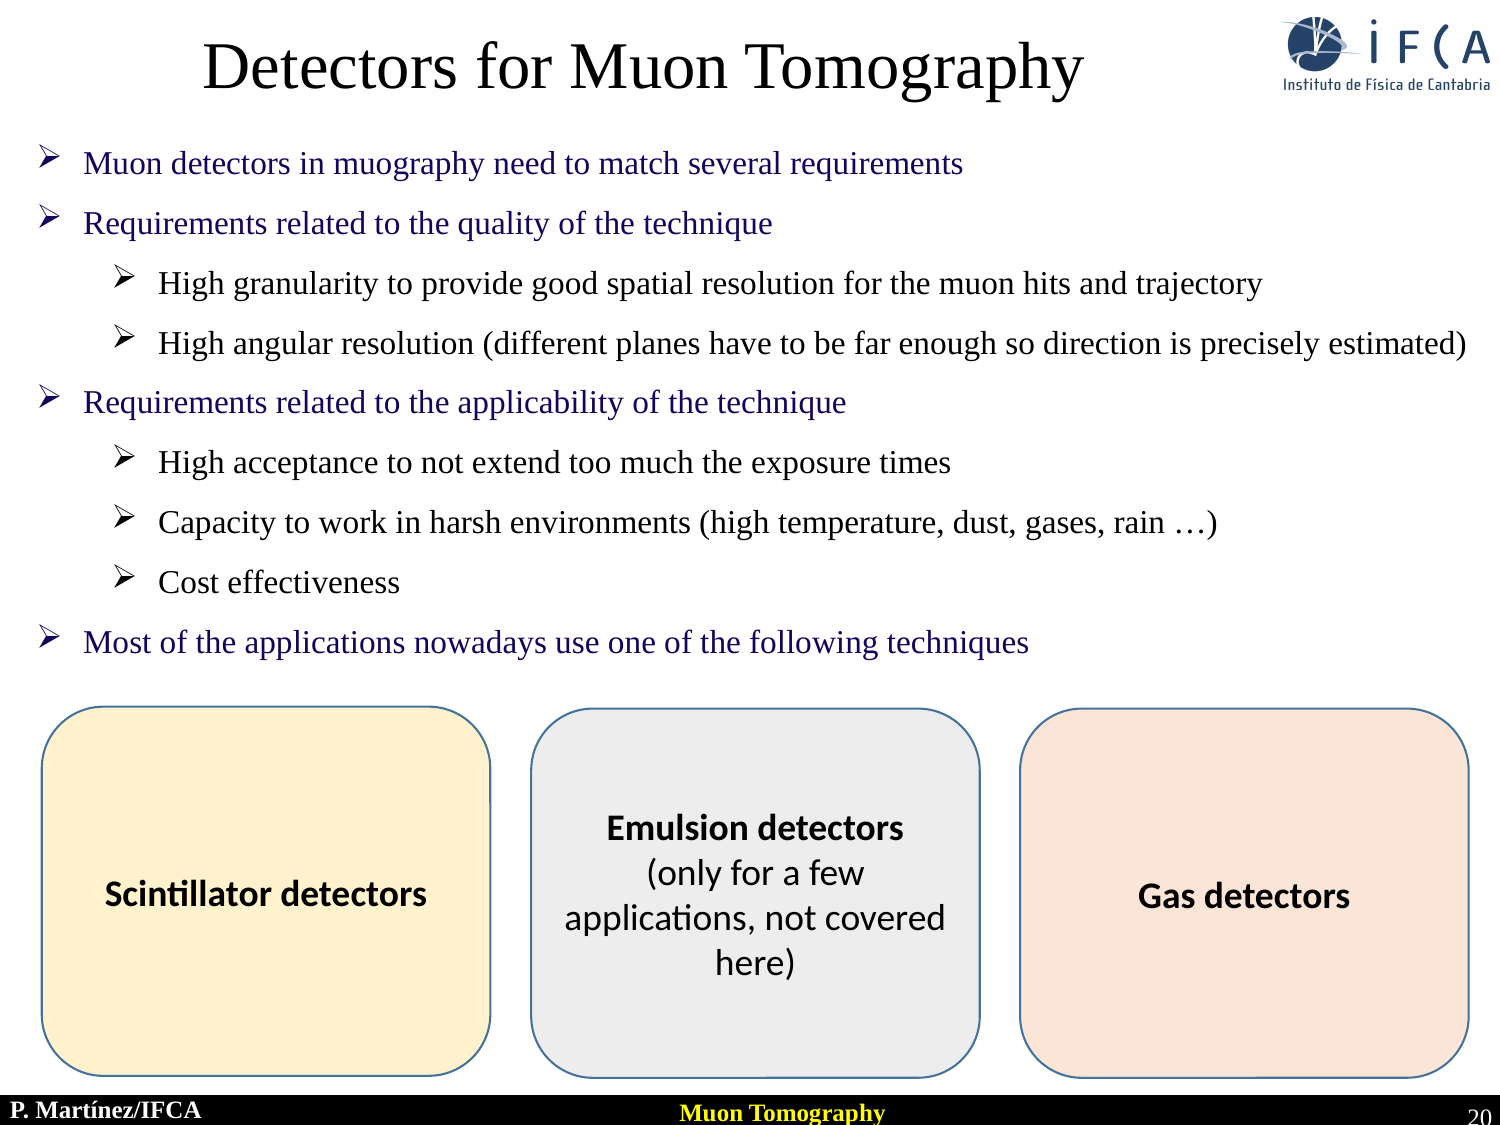

Detectors for Muon Tomography
Muon detectors in muography need to match several requirements
Requirements related to the quality of the technique
High granularity to provide good spatial resolution for the muon hits and trajectory
High angular resolution (different planes have to be far enough so direction is precisely estimated)
Requirements related to the applicability of the technique
High acceptance to not extend too much the exposure times
Capacity to work in harsh environments (high temperature, dust, gases, rain …)
Cost effectiveness
Most of the applications nowadays use one of the following techniques
Scintillator detectors
Emulsion detectors
(only for a few applications, not covered here)
Gas detectors
20